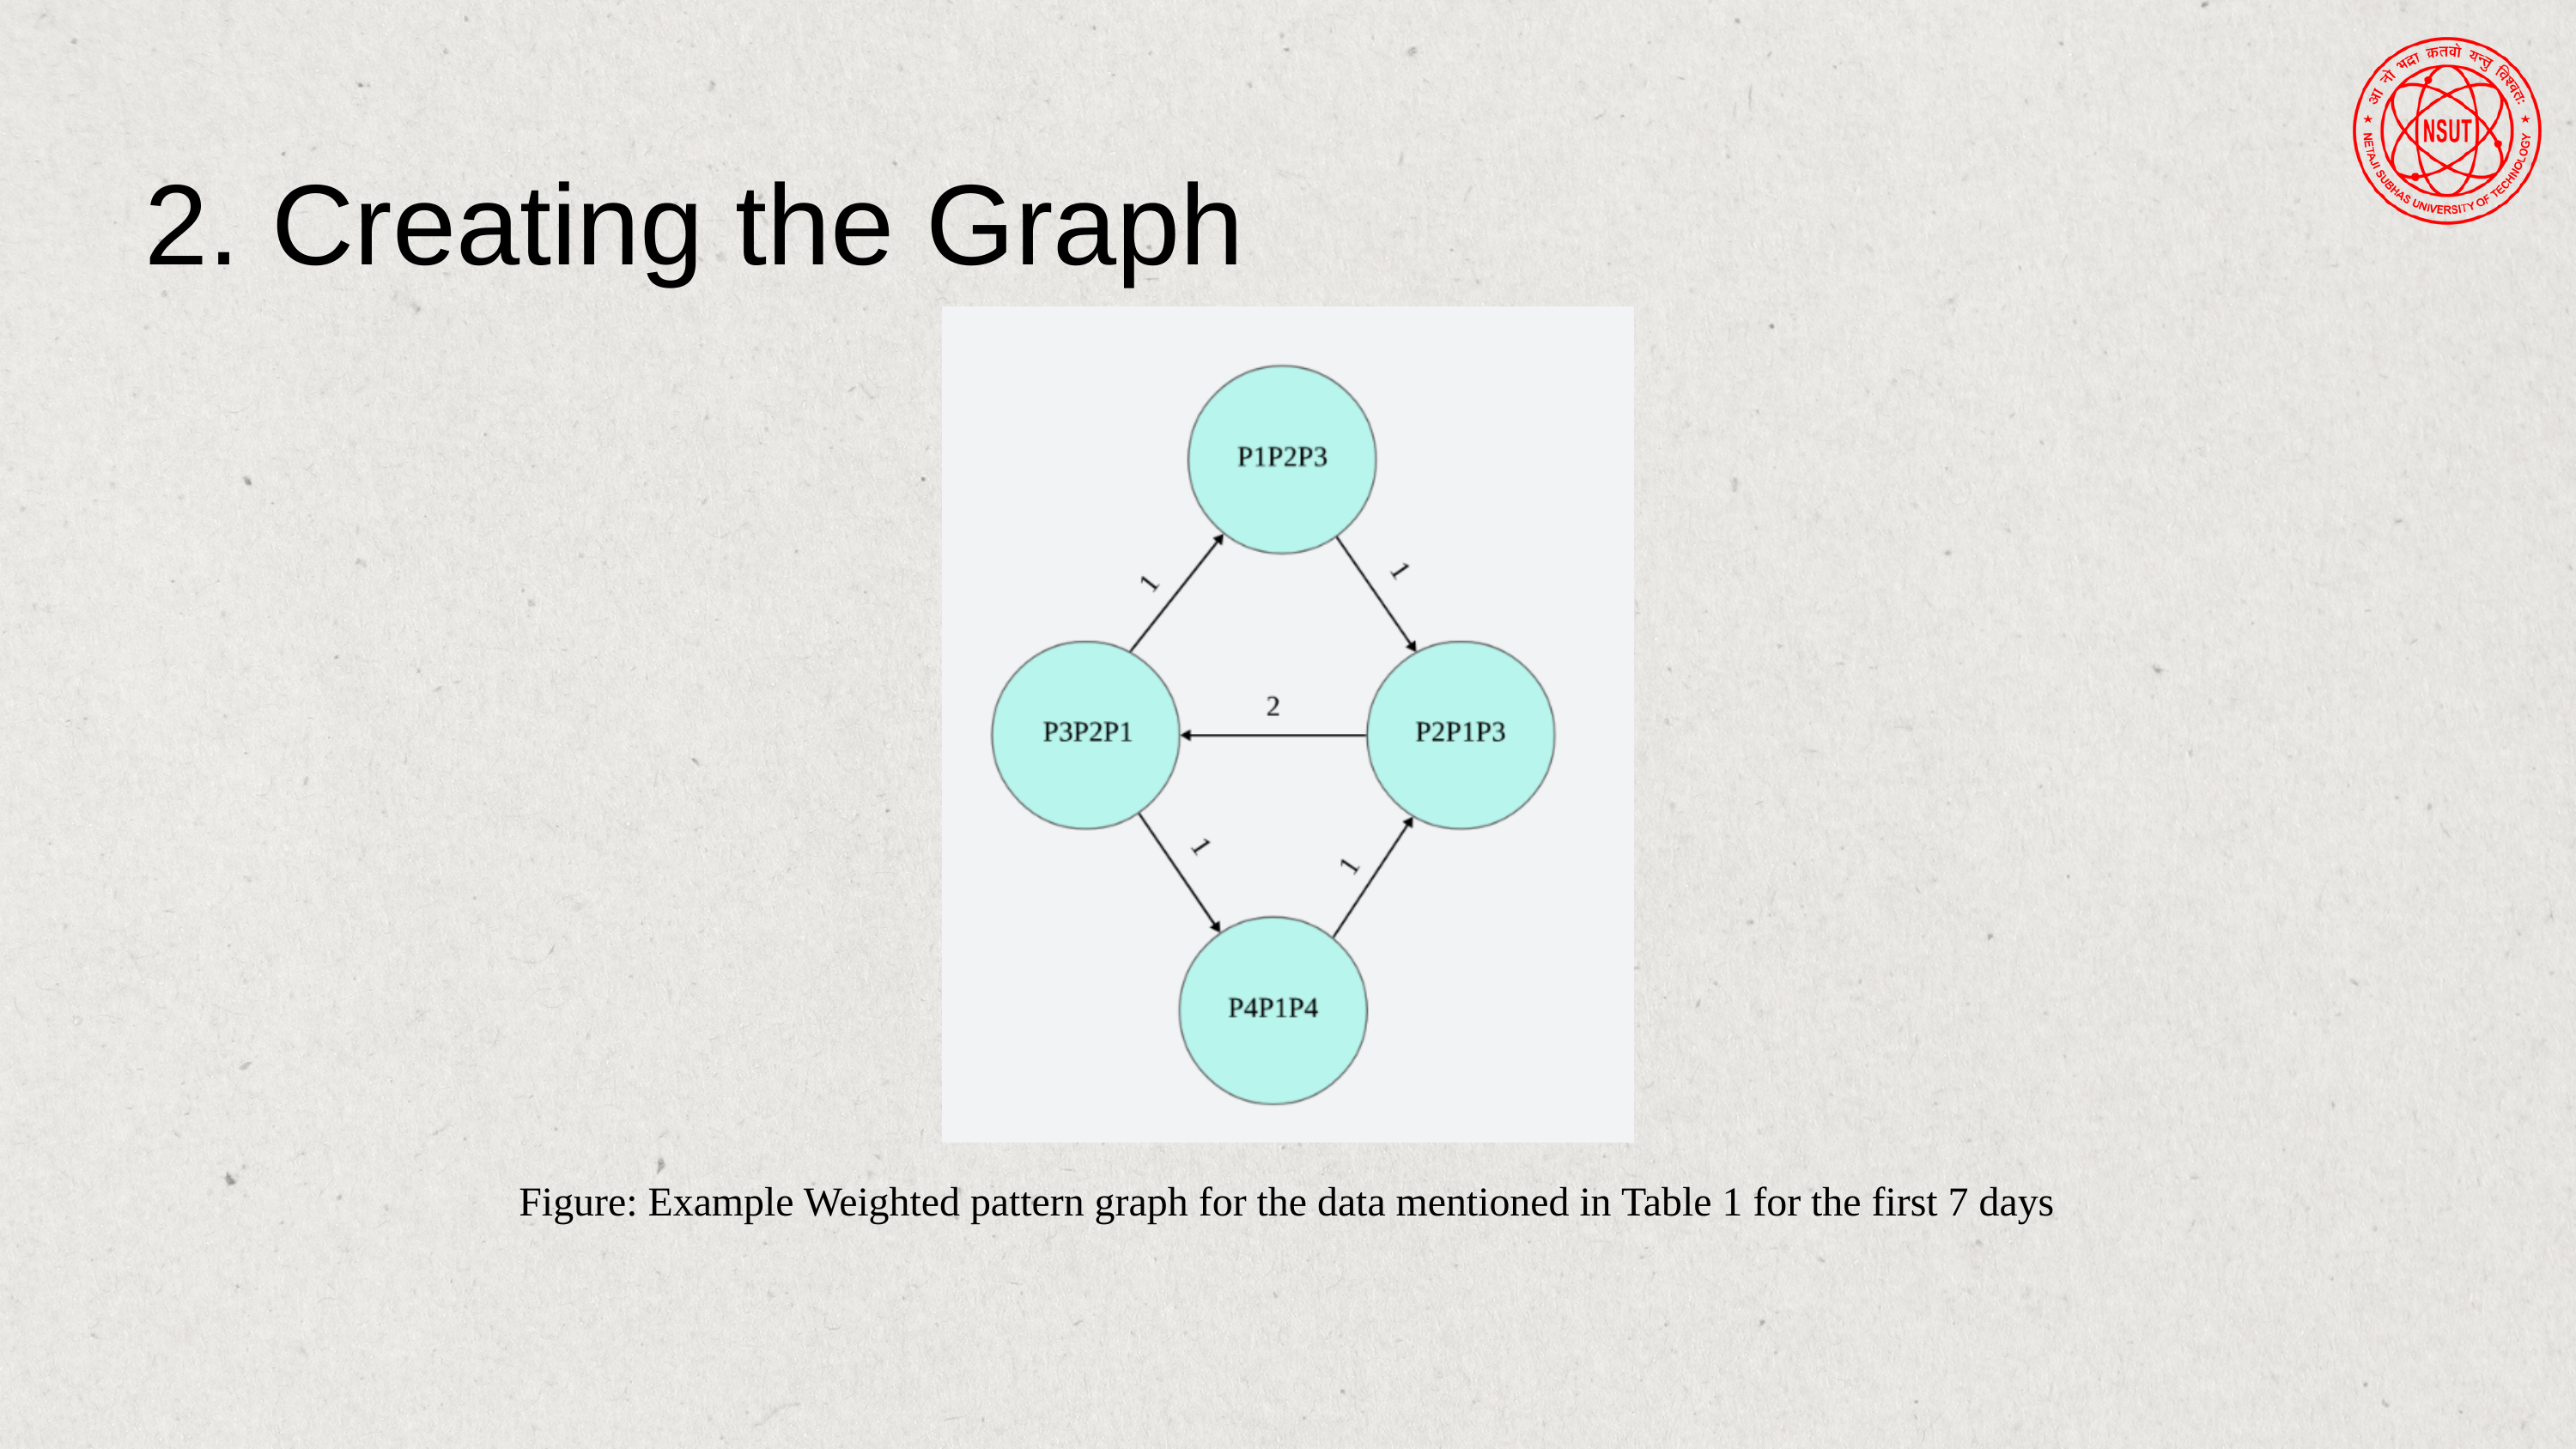

2. Creating the Graph

Figure: Example Weighted pattern graph for the data mentioned in Table 1 for the first 7 days